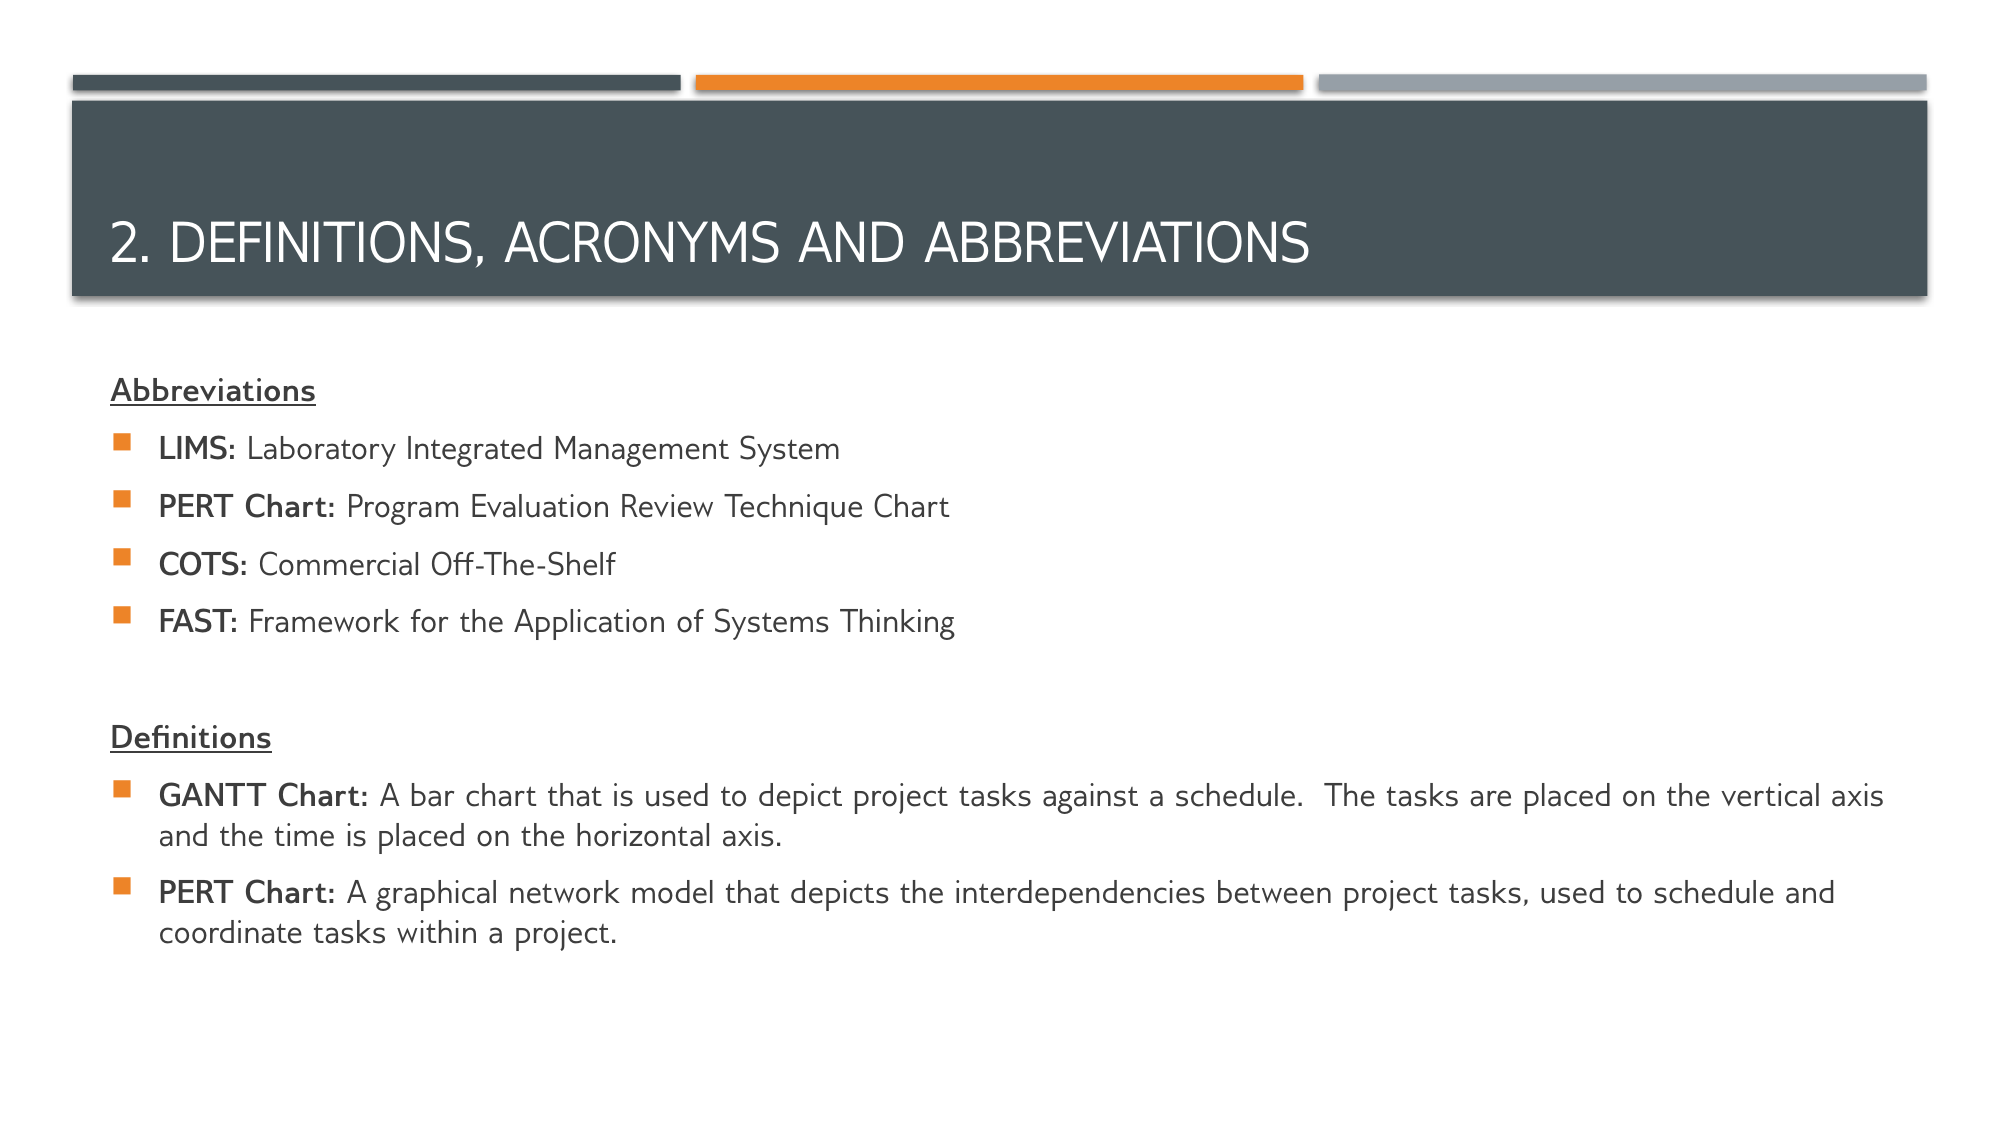

# 2. Definitions, acronyms and abbreviations
Abbreviations
LIMS: Laboratory Integrated Management System
PERT Chart: Program Evaluation Review Technique Chart
COTS: Commercial Off-The-Shelf
FAST: Framework for the Application of Systems Thinking

Definitions
GANTT Chart: A bar chart that is used to depict project tasks against a schedule.  The tasks are placed on the vertical axis and the time is placed on the horizontal axis.
PERT Chart: A graphical network model that depicts the interdependencies between project tasks, used to schedule and coordinate tasks within a project.